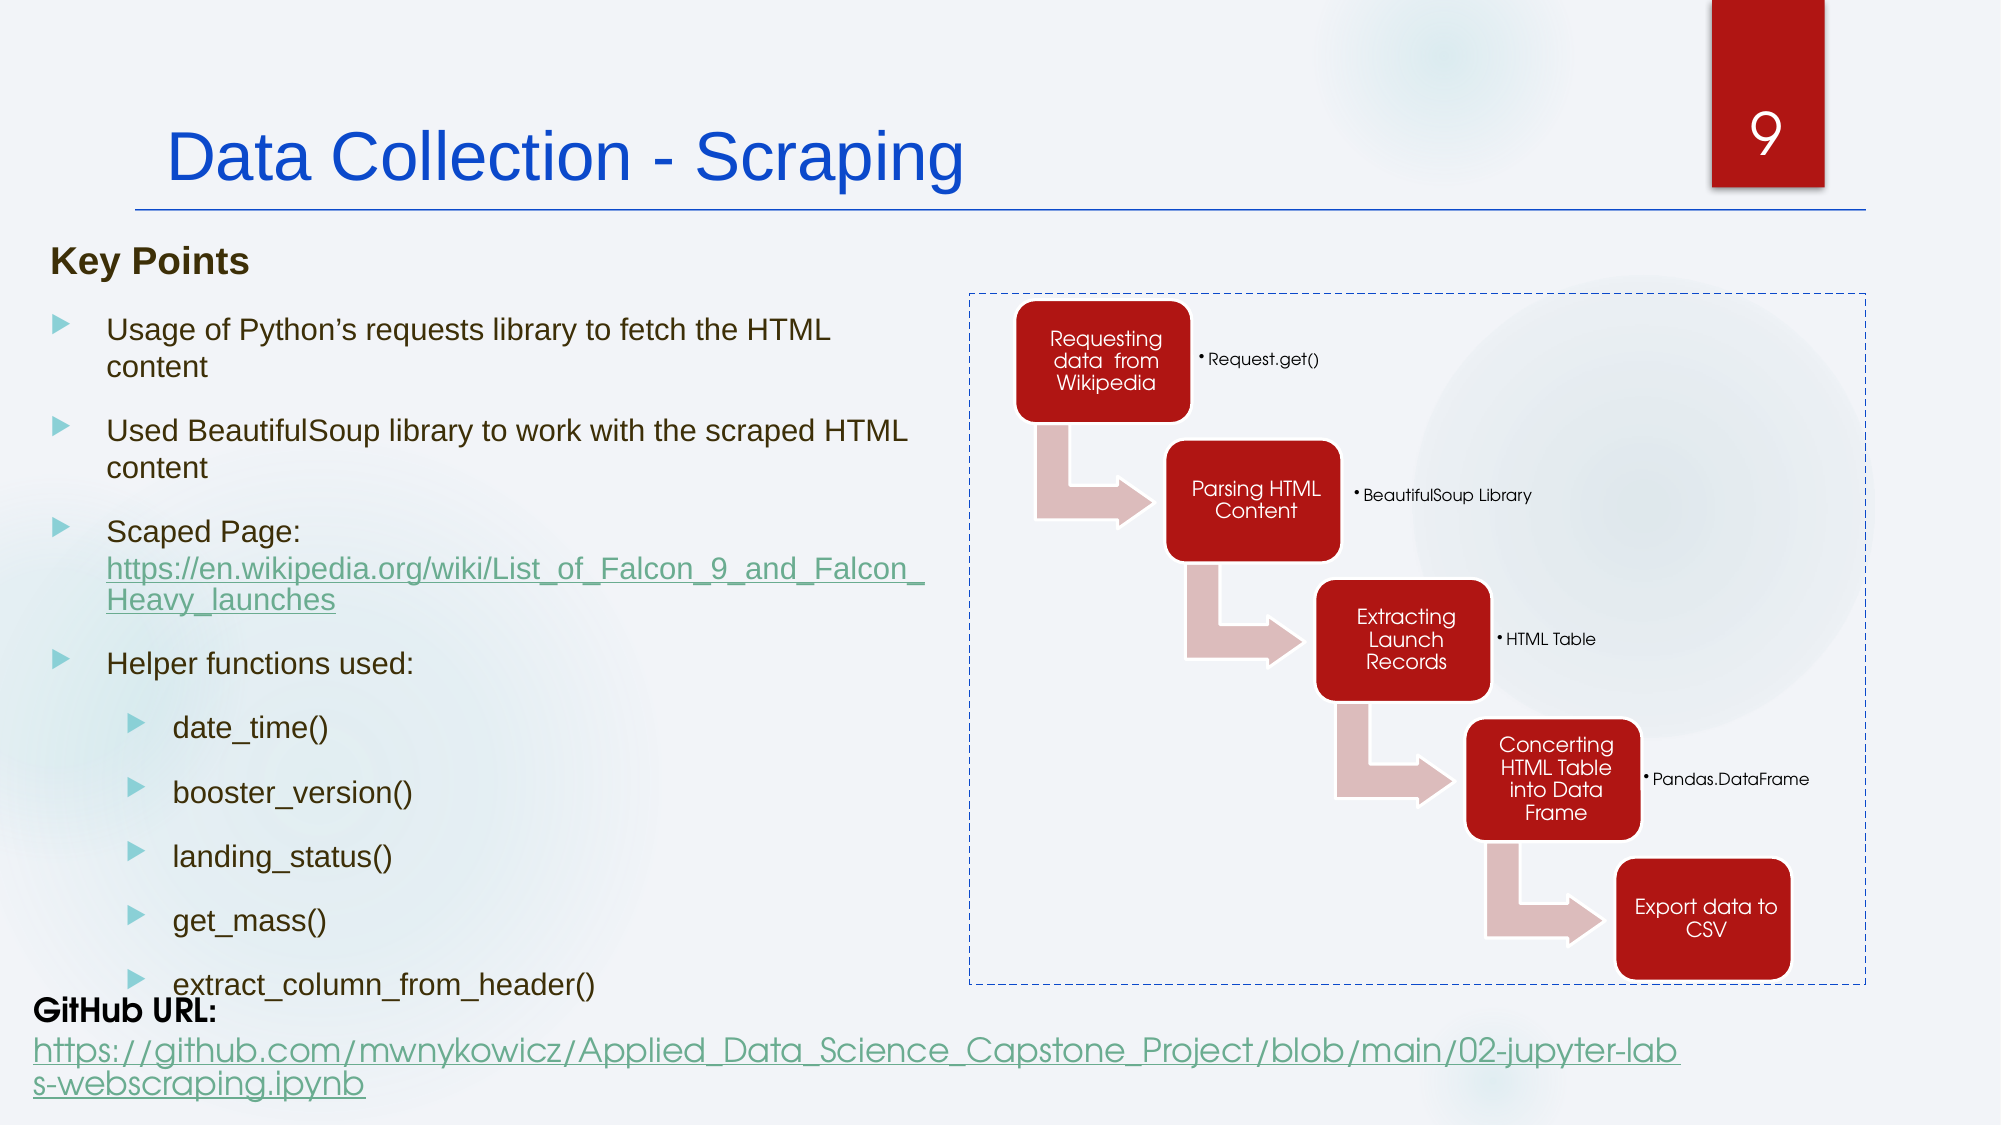

9

Data Collection - Scraping
Key Points
Usage of Python’s requests library to fetch the HTML content
Used BeautifulSoup library to work with the scraped HTML content
Scaped Page: https://en.wikipedia.org/wiki/List_of_Falcon_9_and_Falcon_Heavy_launches
Helper functions used:
date_time()
booster_version()
landing_status()
get_mass()
extract_column_from_header()

Requesting data  from Wikipedia
Request.get()
Parsing HTML Content
BeautifulSoup Library
Extracting Launch Records
HTML Table
Concerting HTML Table into Data Frame
Pandas.DataFrame
Export data to CSV
GitHub URL:
https://github.com/mwnykowicz/Applied_Data_Science_Capstone_Project/blob/main/02-jupyter-labs-webscraping.ipynb